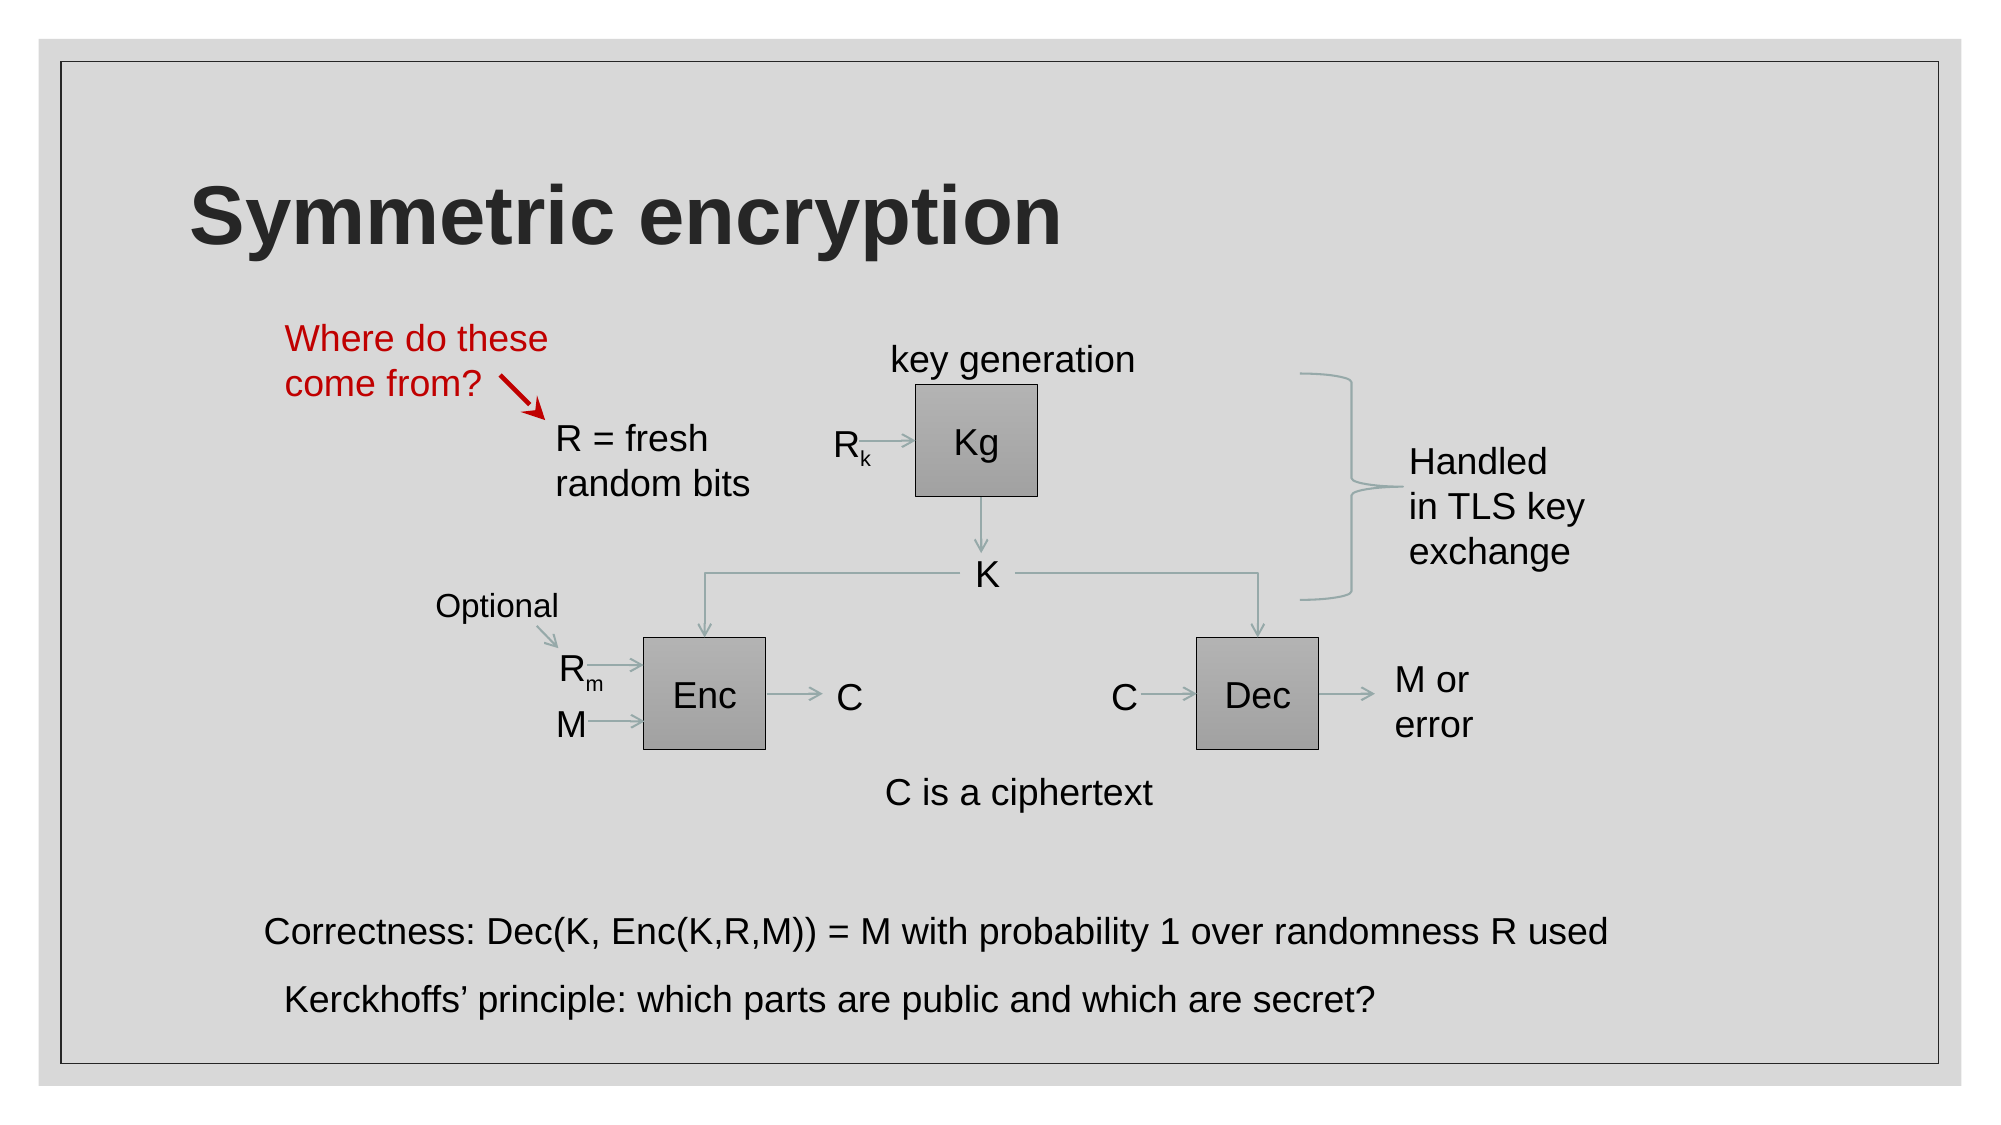

# Symmetric encryption
Where do these
come from?
key generation

Kg
R = fresh
random bits
Rk
Handled
in TLS key
exchange
K
Optional
Rm
Enc
Dec
M or
error
C
C
M
C is a ciphertext
Correctness: Dec(K, Enc(K,R,M)) = M with probability 1 over randomness R used
Kerckhoffs’ principle: which parts are public and which are secret?